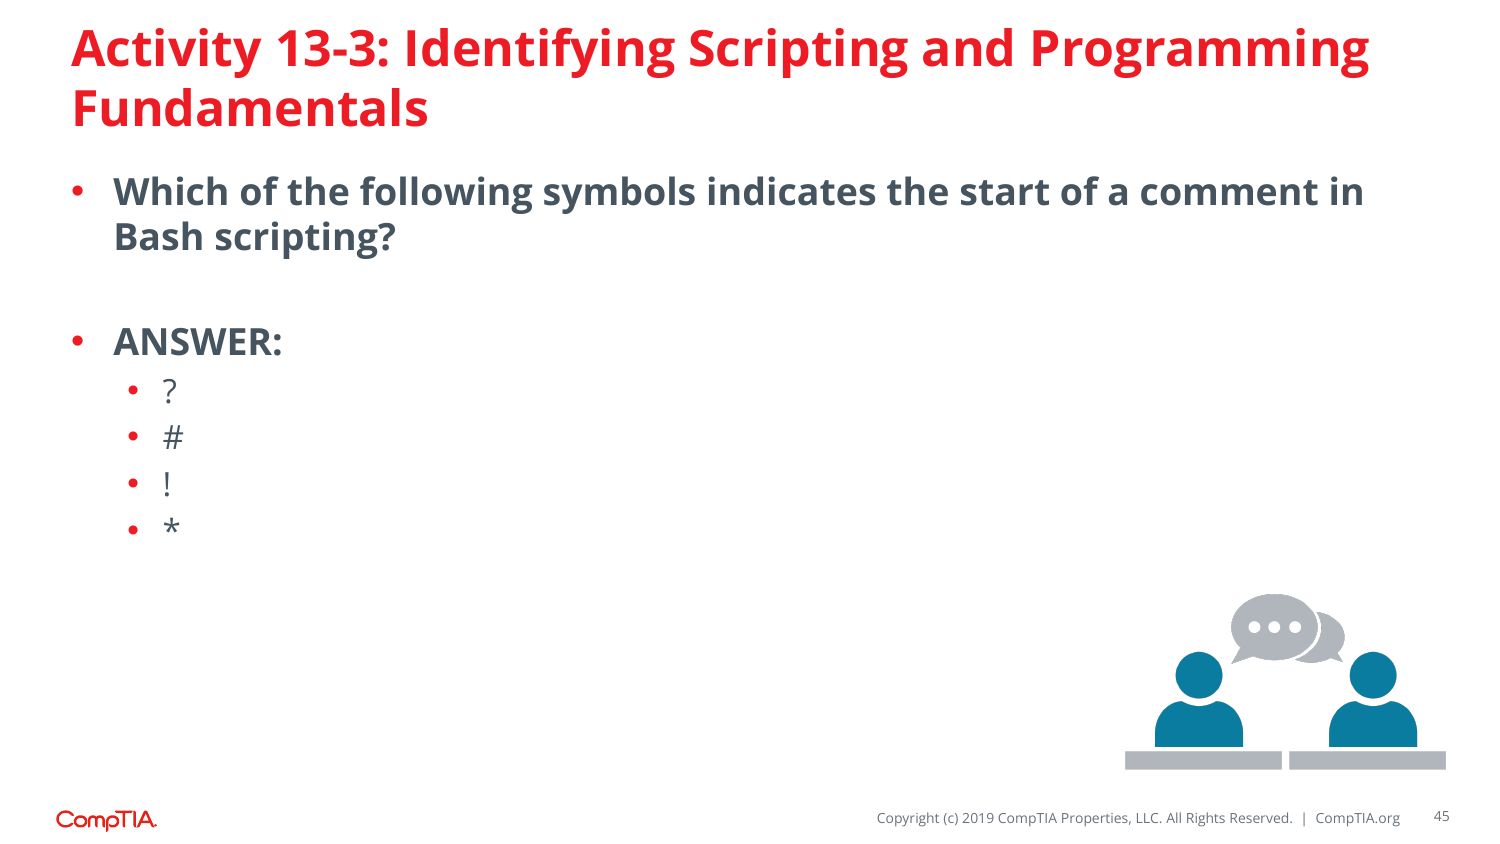

# Activity 13-3: Identifying Scripting and Programming Fundamentals
Which of the following symbols indicates the start of a comment in Bash scripting?

ANSWER:
?
#
!
*
45